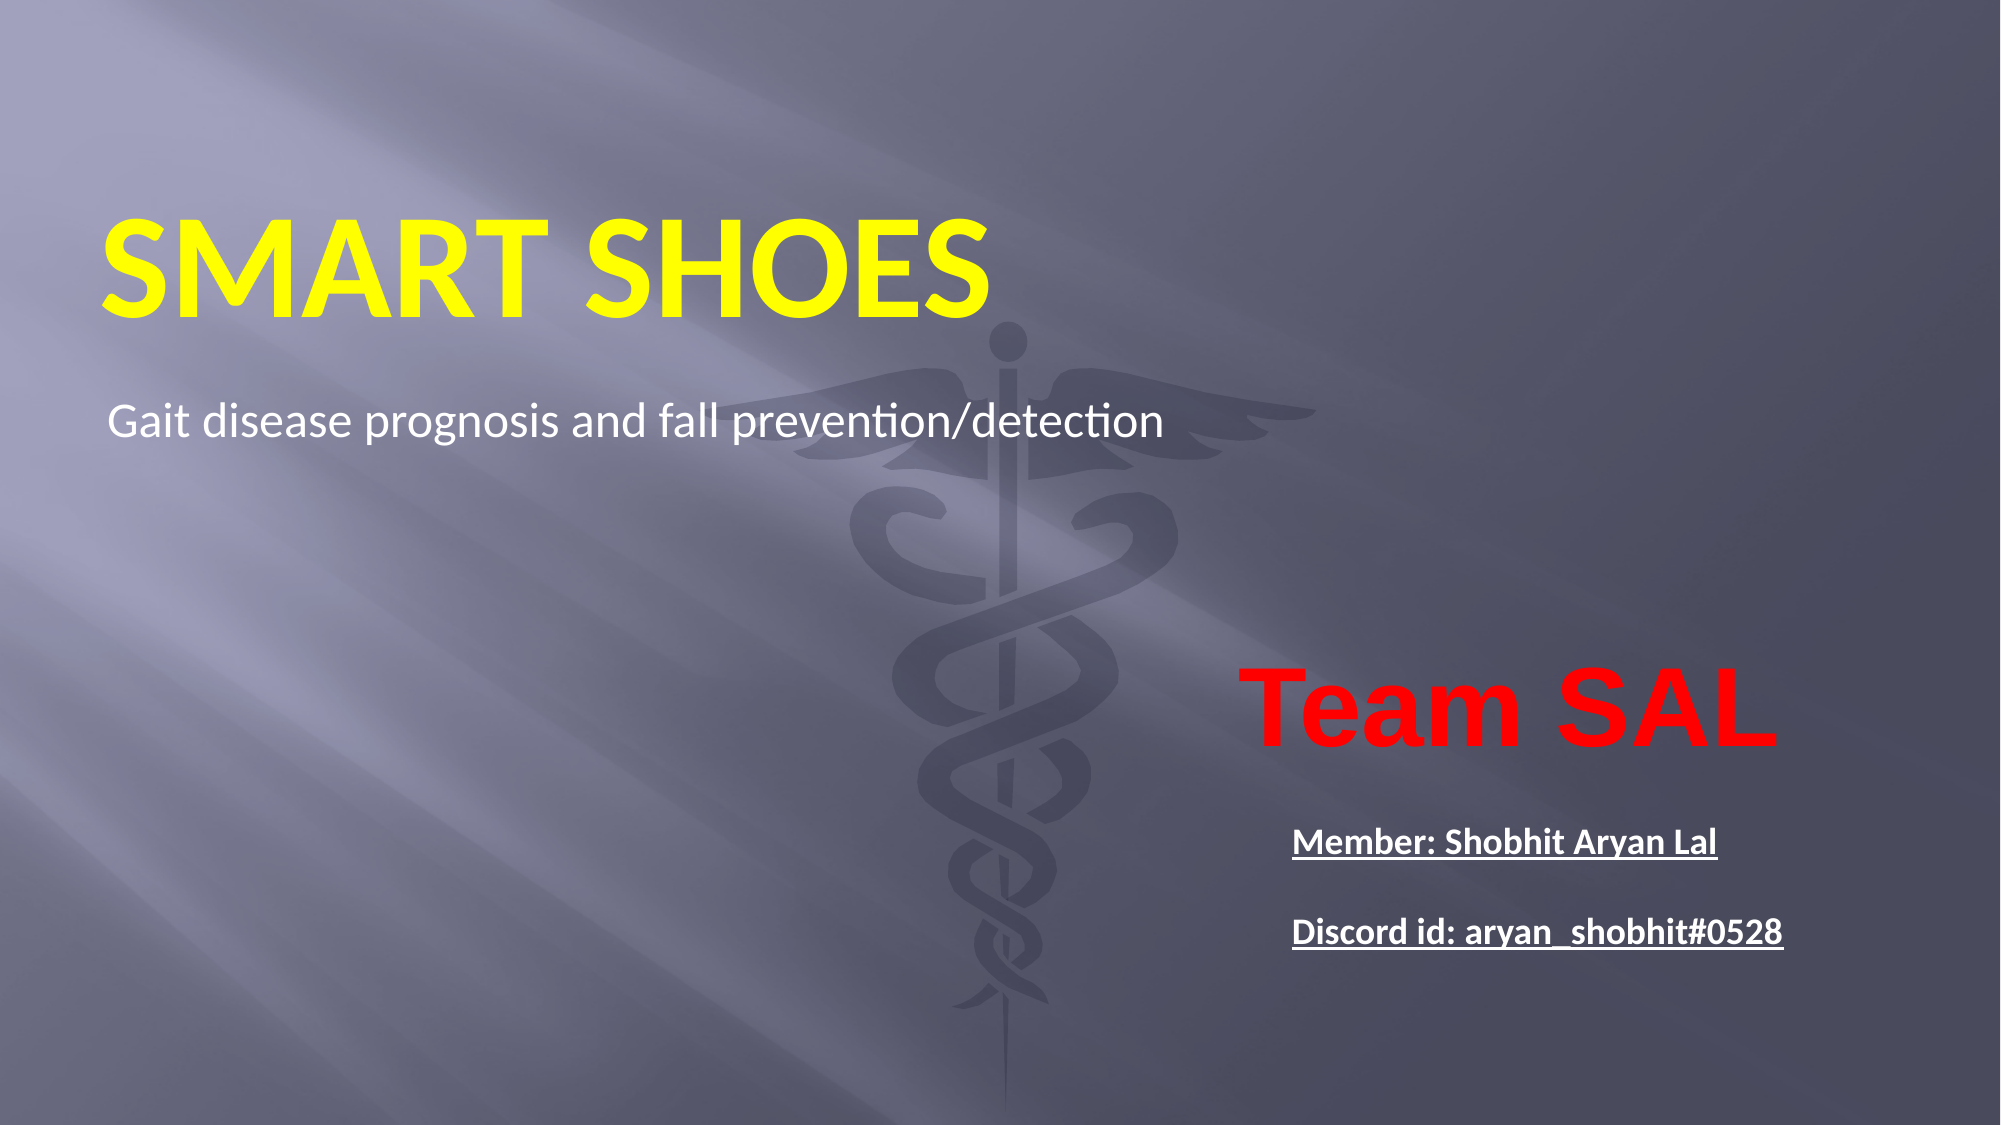

# Smart shoes
Gait disease prognosis and fall prevention/detection
Team SAL
Member: Shobhit Aryan Lal

Discord id: aryan_shobhit#0528